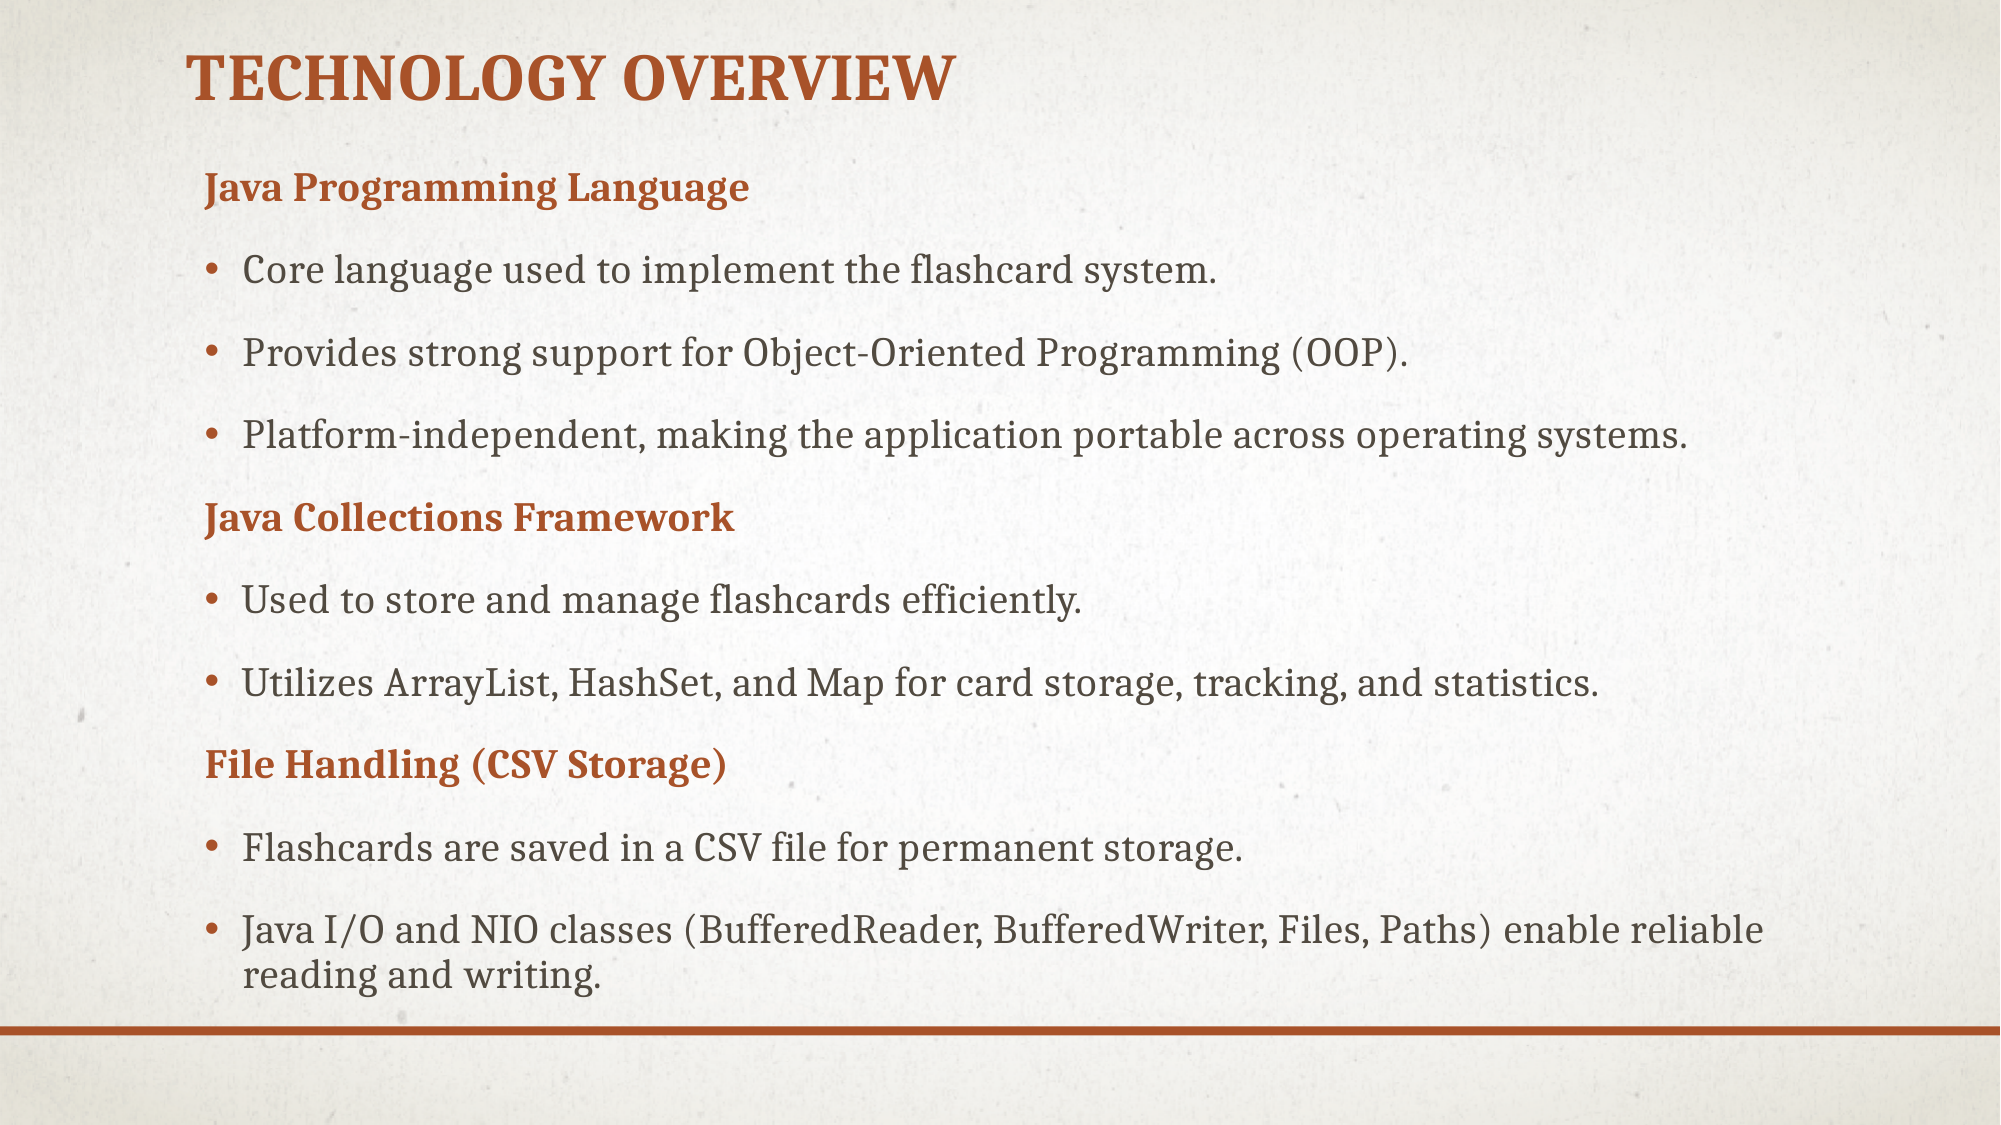

# TECHNOLOGY OVERVIEW
Java Programming Language
Core language used to implement the flashcard system.
Provides strong support for Object-Oriented Programming (OOP).
Platform-independent, making the application portable across operating systems.
Java Collections Framework
Used to store and manage flashcards efficiently.
Utilizes ArrayList, HashSet, and Map for card storage, tracking, and statistics.
File Handling (CSV Storage)
Flashcards are saved in a CSV file for permanent storage.
Java I/O and NIO classes (BufferedReader, BufferedWriter, Files, Paths) enable reliable reading and writing.